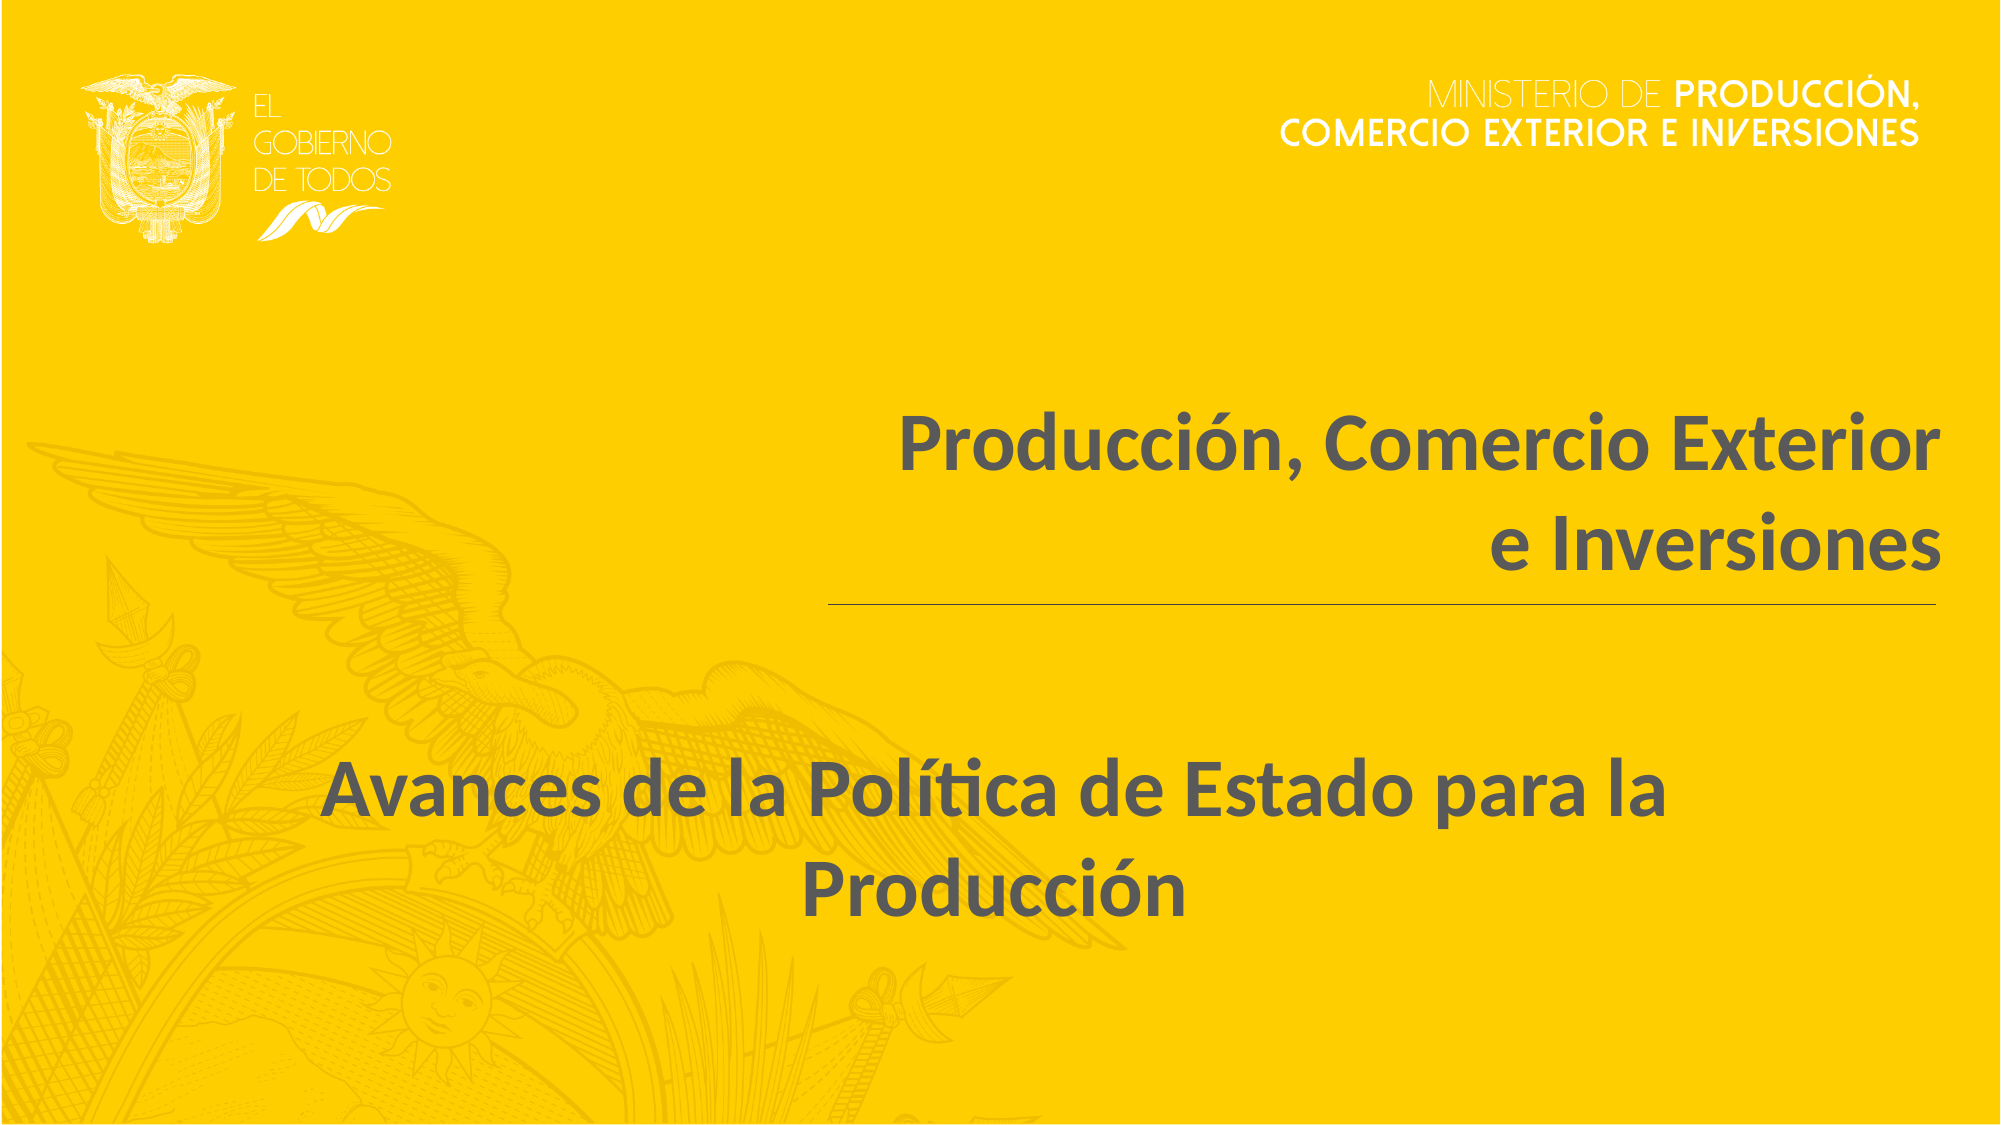

Producción, Comercio Exterior
 e Inversiones
Avances de la Política de Estado para la Producción